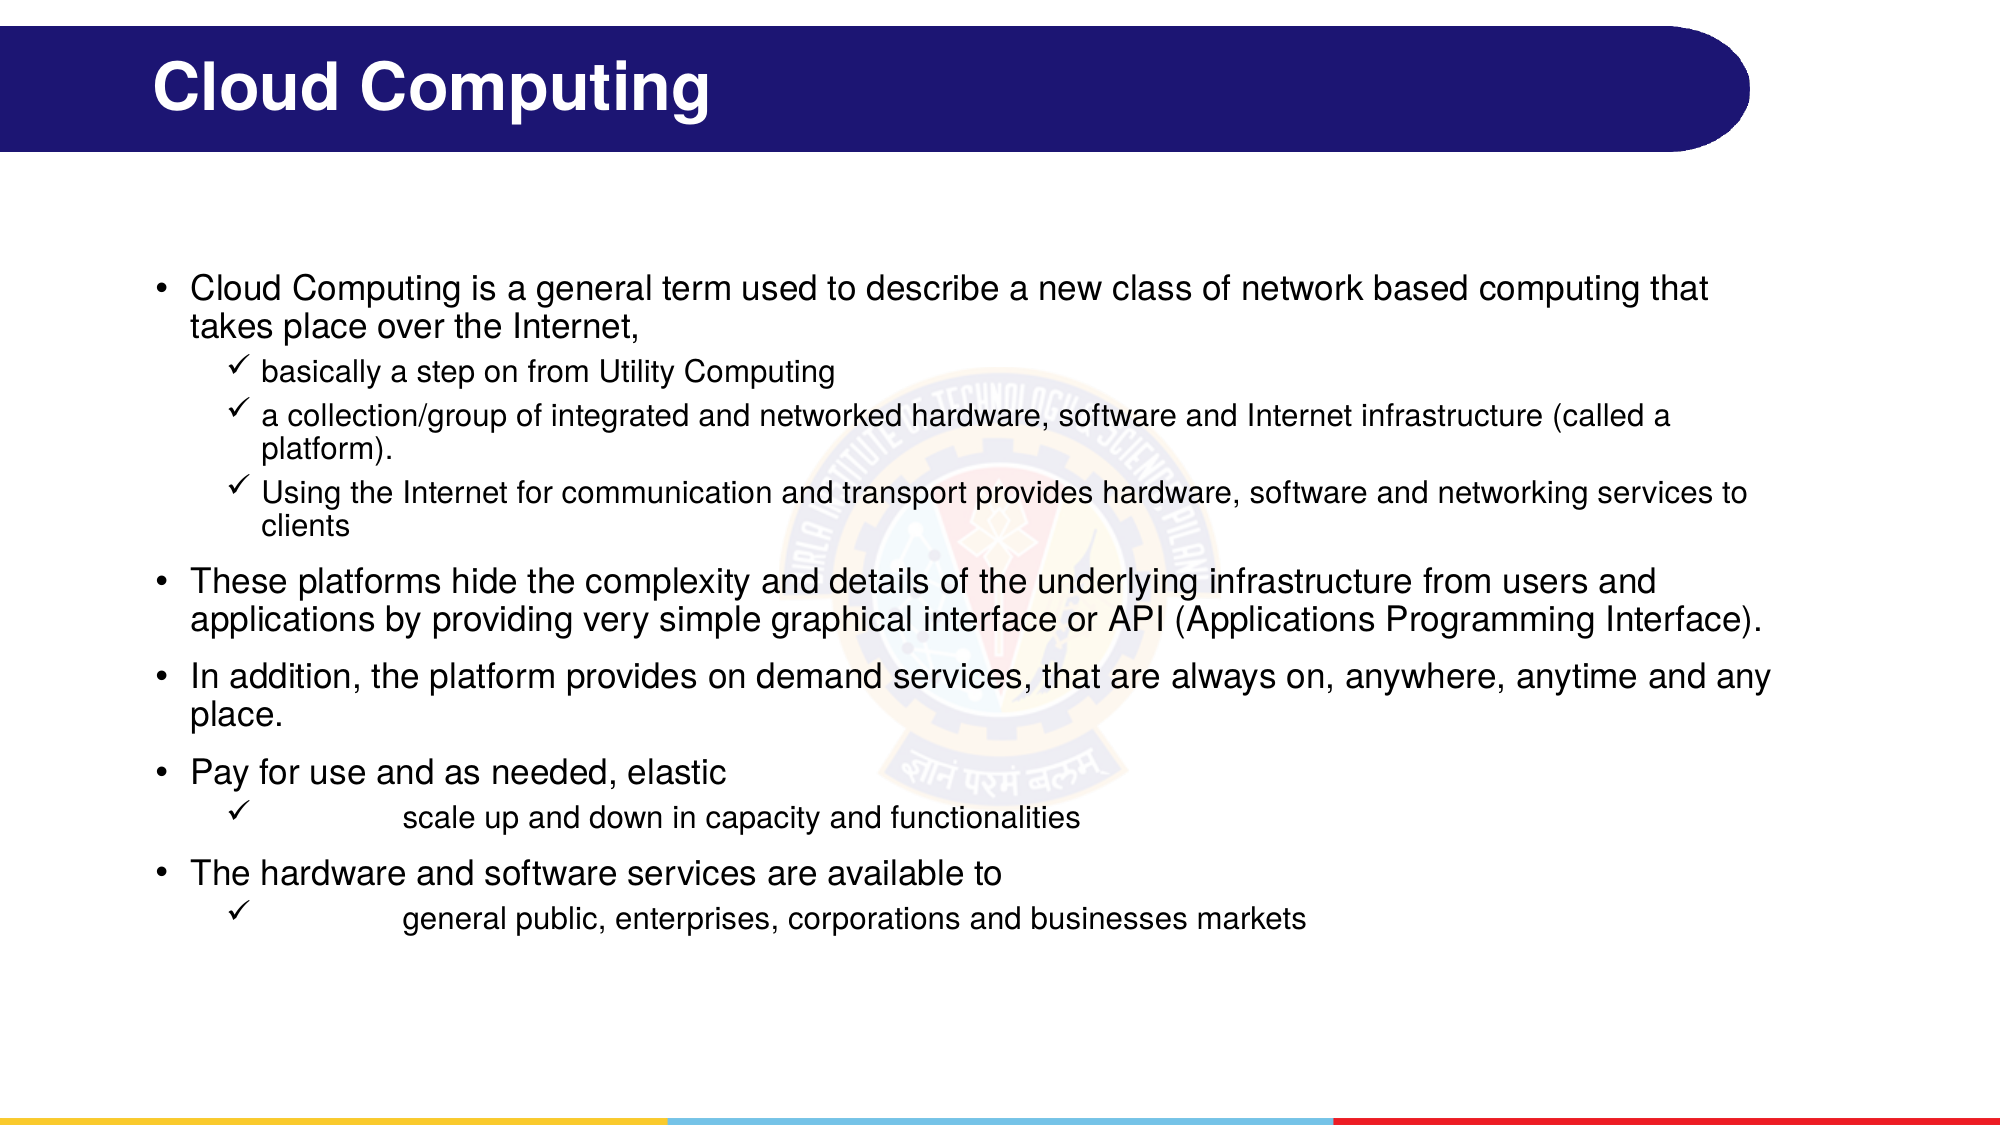

# Cloud Computing

Cloud Computing is a general term used to describe a new class of network based computing that takes place over the Internet,
basically a step on from Utility Computing
a collection/group of integrated and networked hardware, software and Internet infrastructure (called a platform).
Using the Internet for communication and transport provides hardware, software and networking services to clients
These platforms hide the complexity and details of the underlying infrastructure from users and applications by providing very simple graphical interface or API (Applications Programming Interface).
In addition, the platform provides on demand services, that are always on, anywhere, anytime and any place.
Pay for use and as needed, elastic
	scale up and down in capacity and functionalities
The hardware and software services are available to
	general public, enterprises, corporations and businesses markets